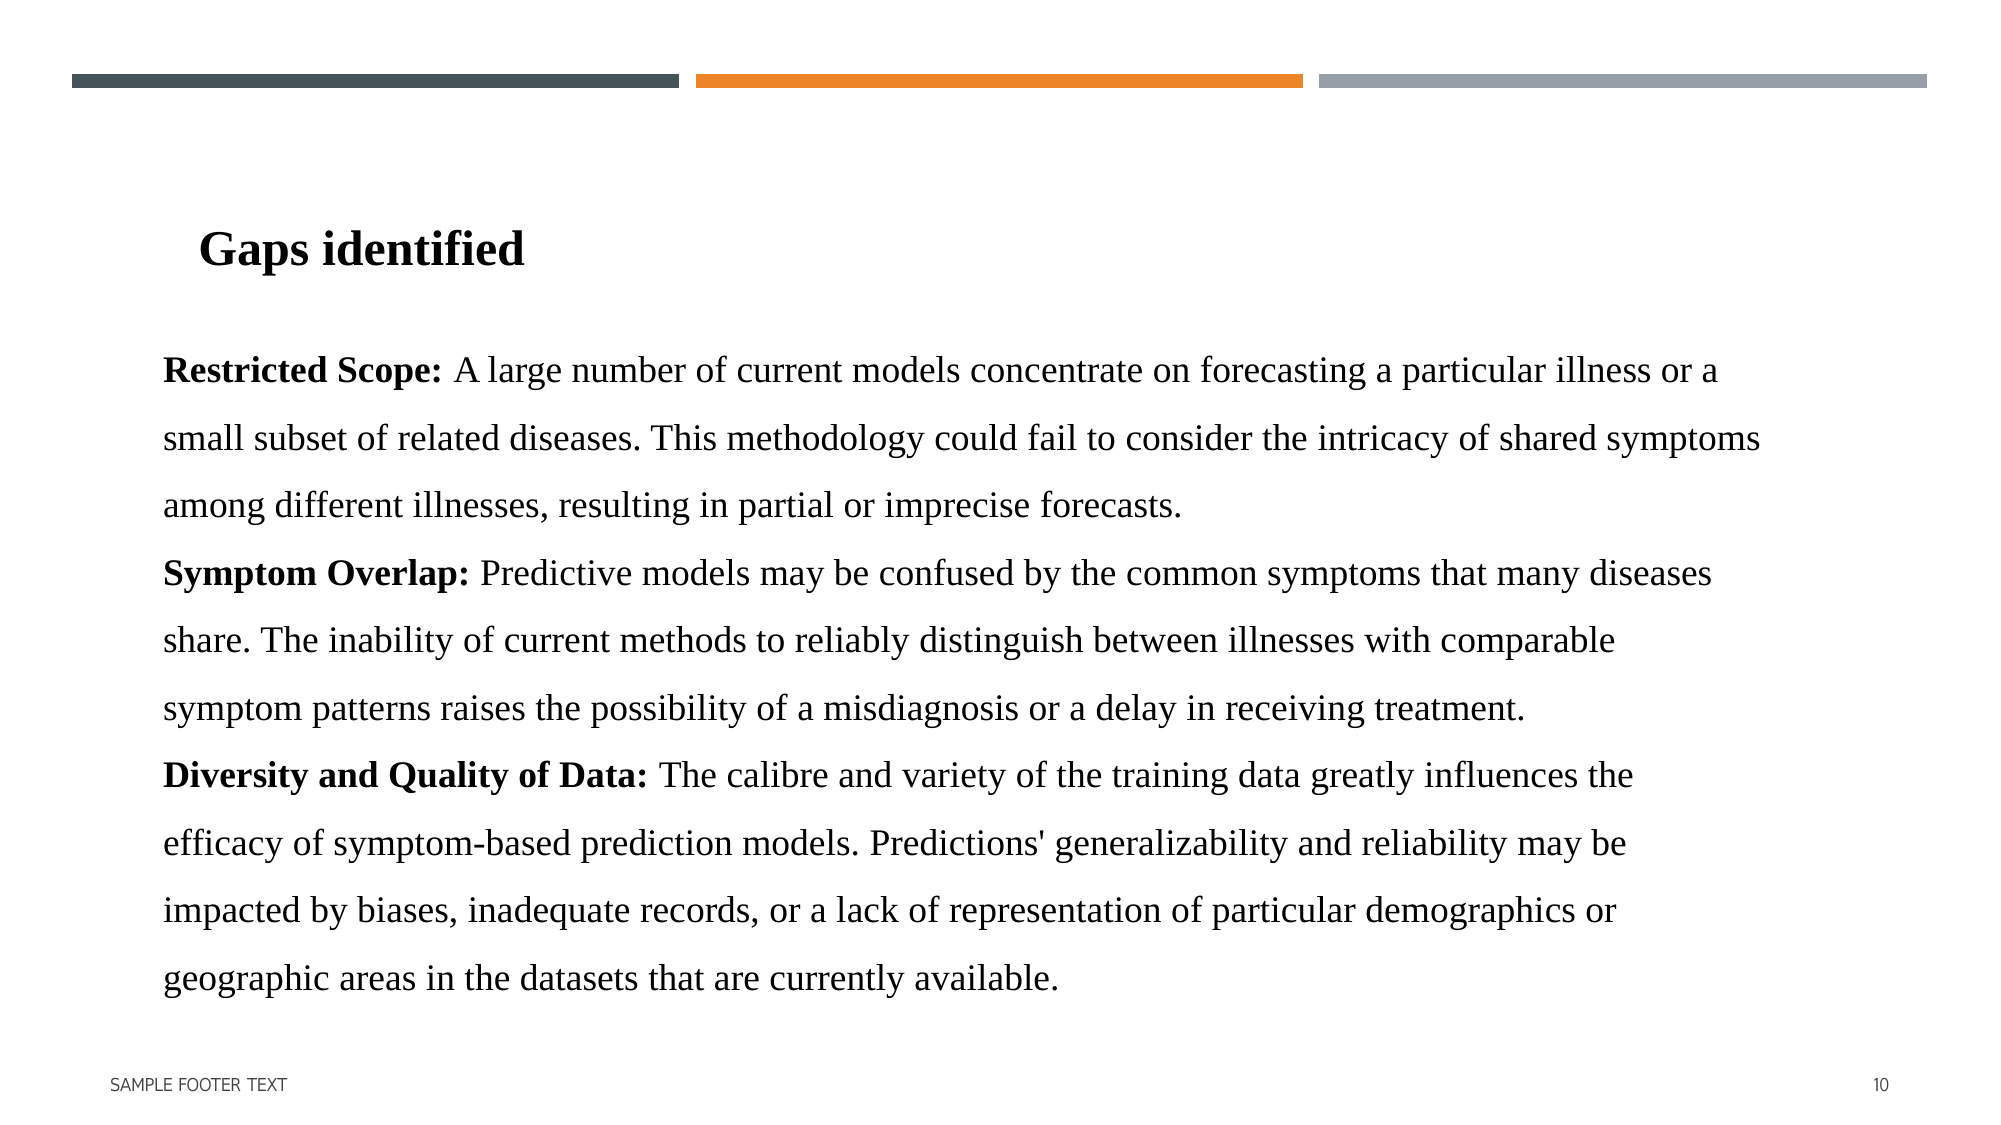

Gaps identified
Restricted Scope: A large number of current models concentrate on forecasting a particular illness or a small subset of related diseases. This methodology could fail to consider the intricacy of shared symptoms among different illnesses, resulting in partial or imprecise forecasts.
Symptom Overlap: Predictive models may be confused by the common symptoms that many diseases share. The inability of current methods to reliably distinguish between illnesses with comparable symptom patterns raises the possibility of a misdiagnosis or a delay in receiving treatment.
Diversity and Quality of Data: The calibre and variety of the training data greatly influences the efficacy of symptom-based prediction models. Predictions' generalizability and reliability may be impacted by biases, inadequate records, or a lack of representation of particular demographics or geographic areas in the datasets that are currently available.
Sample Footer Text
10